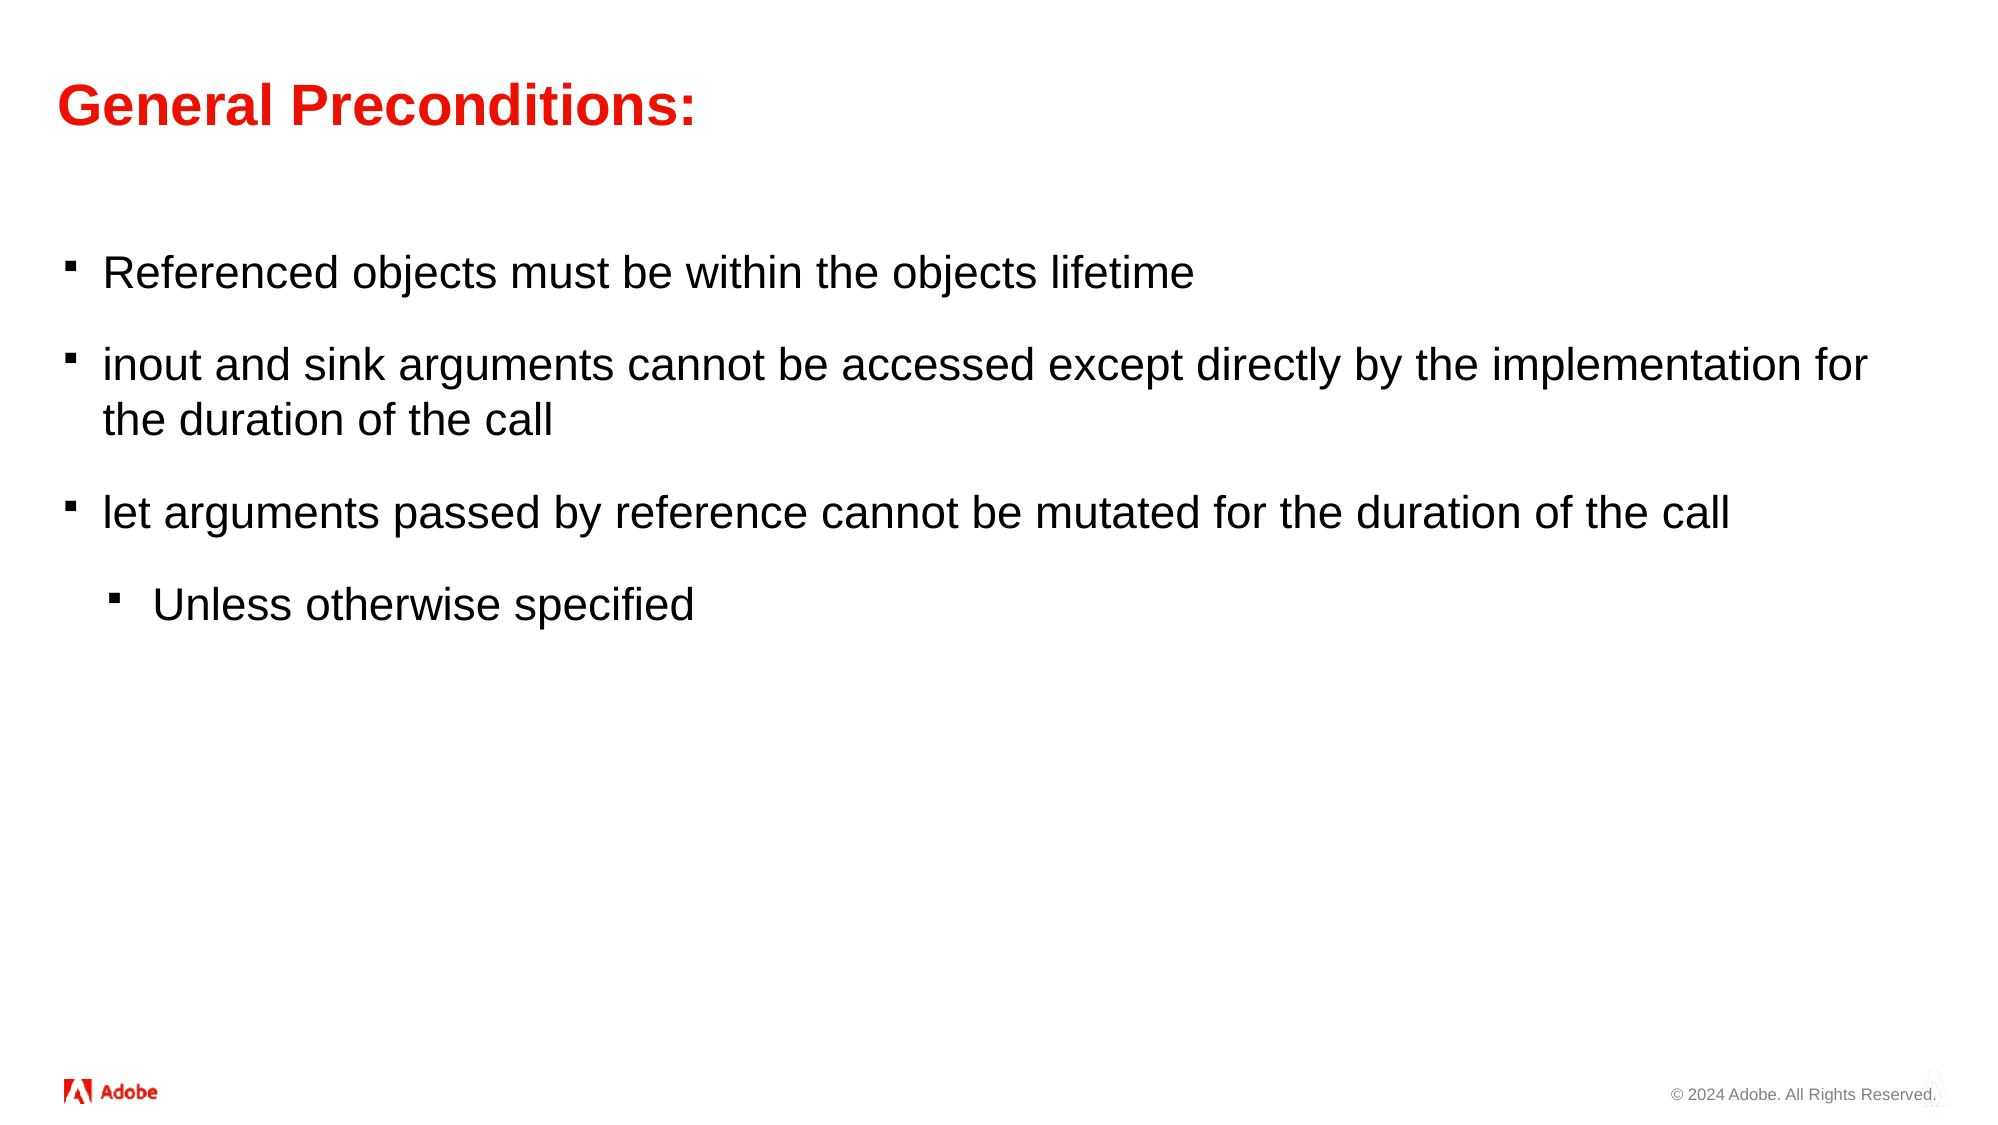

# General Preconditions:
Referenced objects must be within the objects lifetime
inout and sink arguments cannot be accessed except directly by the implementation for the duration of the call
let arguments passed by reference cannot be mutated for the duration of the call
Unless otherwise specified
33